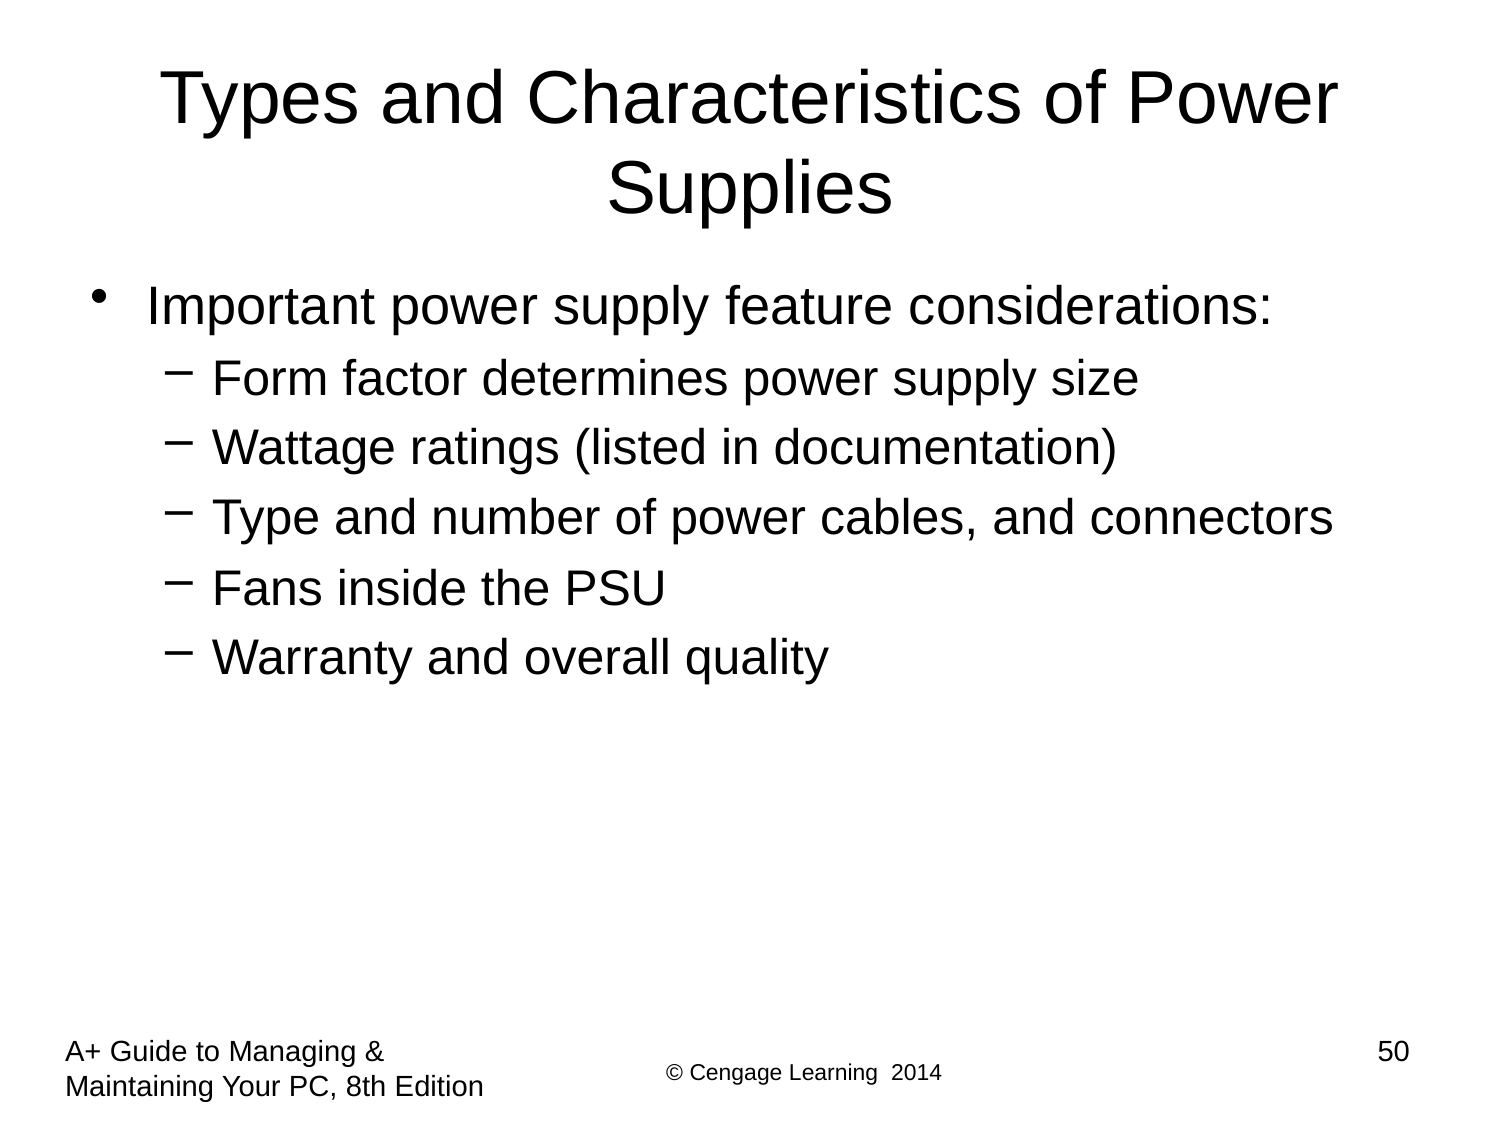

# Types and Characteristics of Power Supplies
Important power supply feature considerations:
Form factor determines power supply size
Wattage ratings (listed in documentation)
Type and number of power cables, and connectors
Fans inside the PSU
Warranty and overall quality

50
A+ Guide to Managing & Maintaining Your PC, 8th Edition